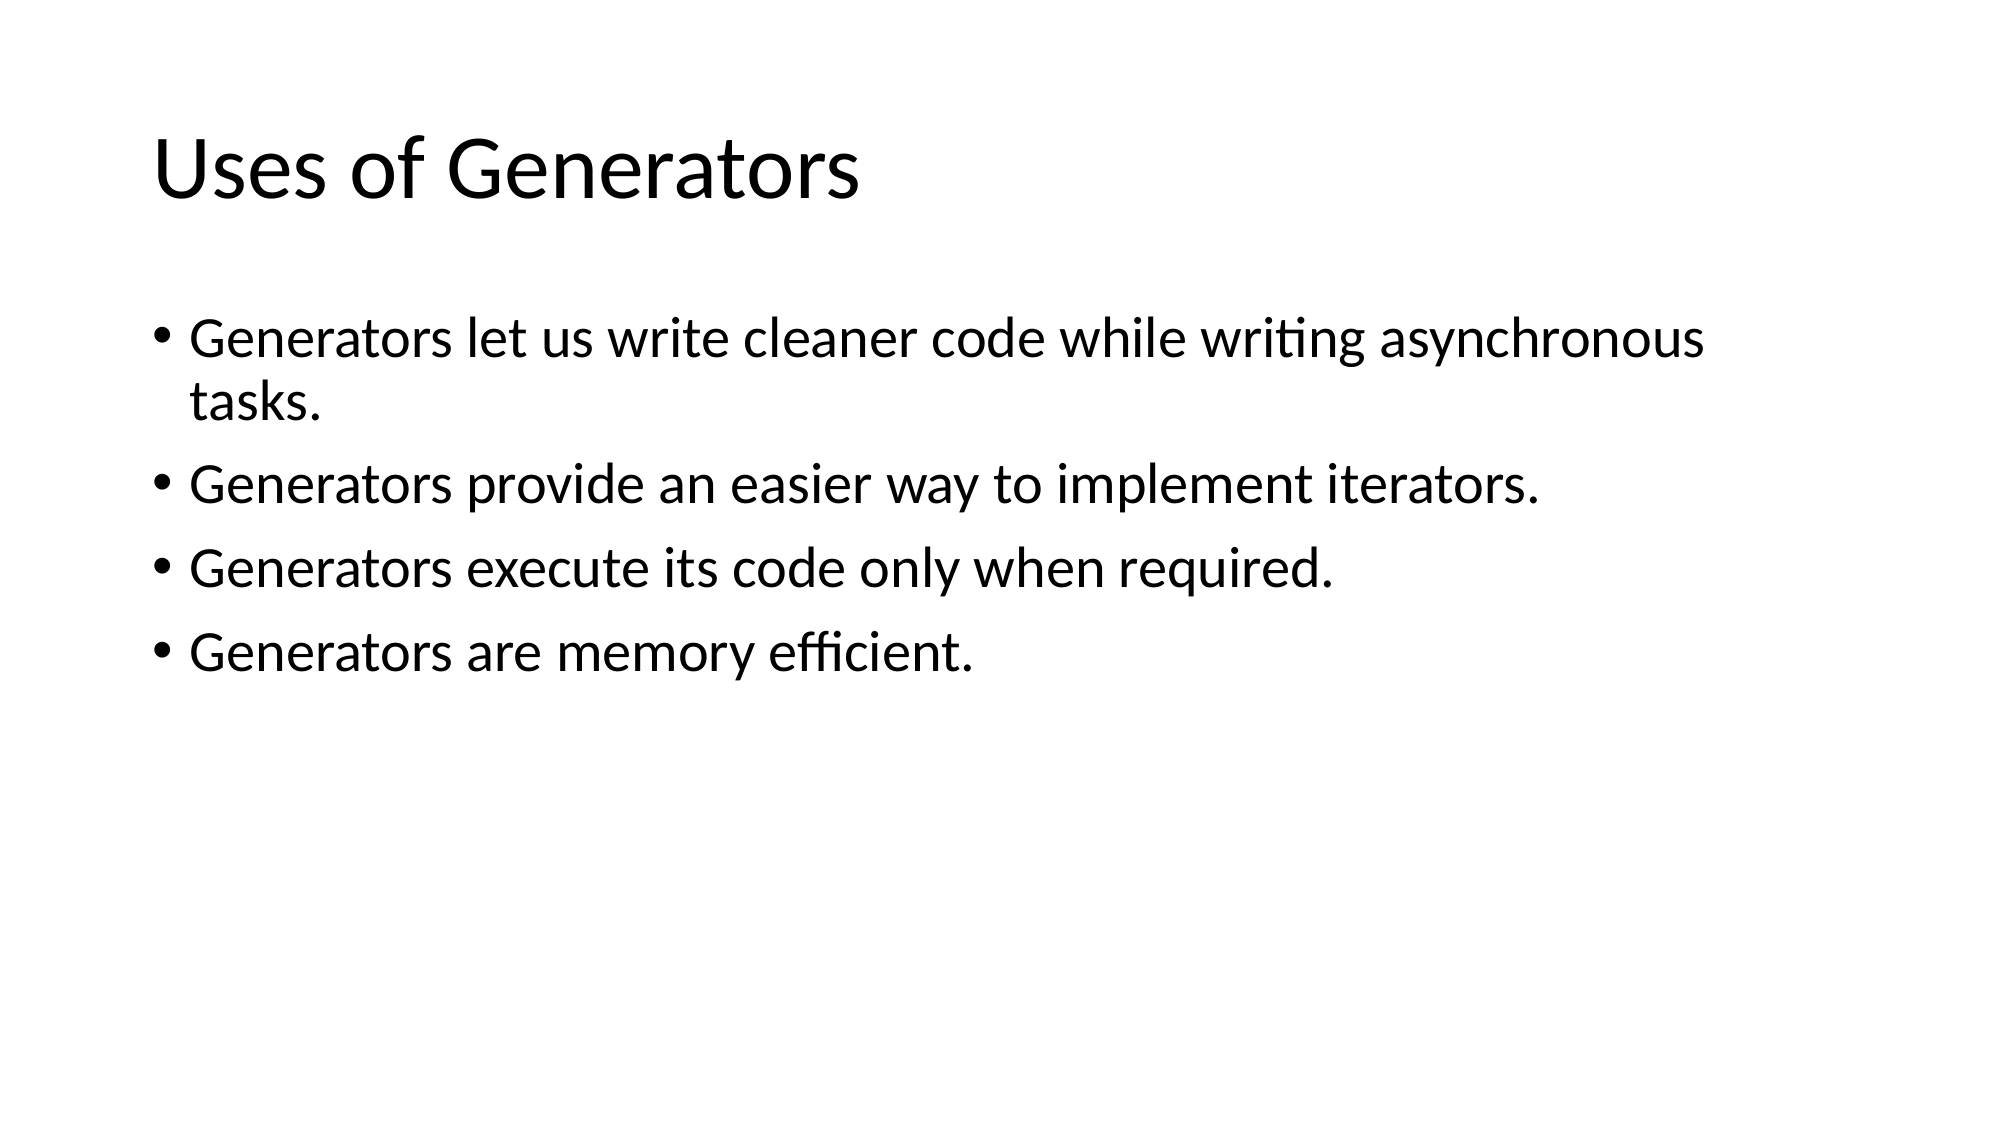

# Uses of Generators
Generators let us write cleaner code while writing asynchronous tasks.
Generators provide an easier way to implement iterators.
Generators execute its code only when required.
Generators are memory efficient.